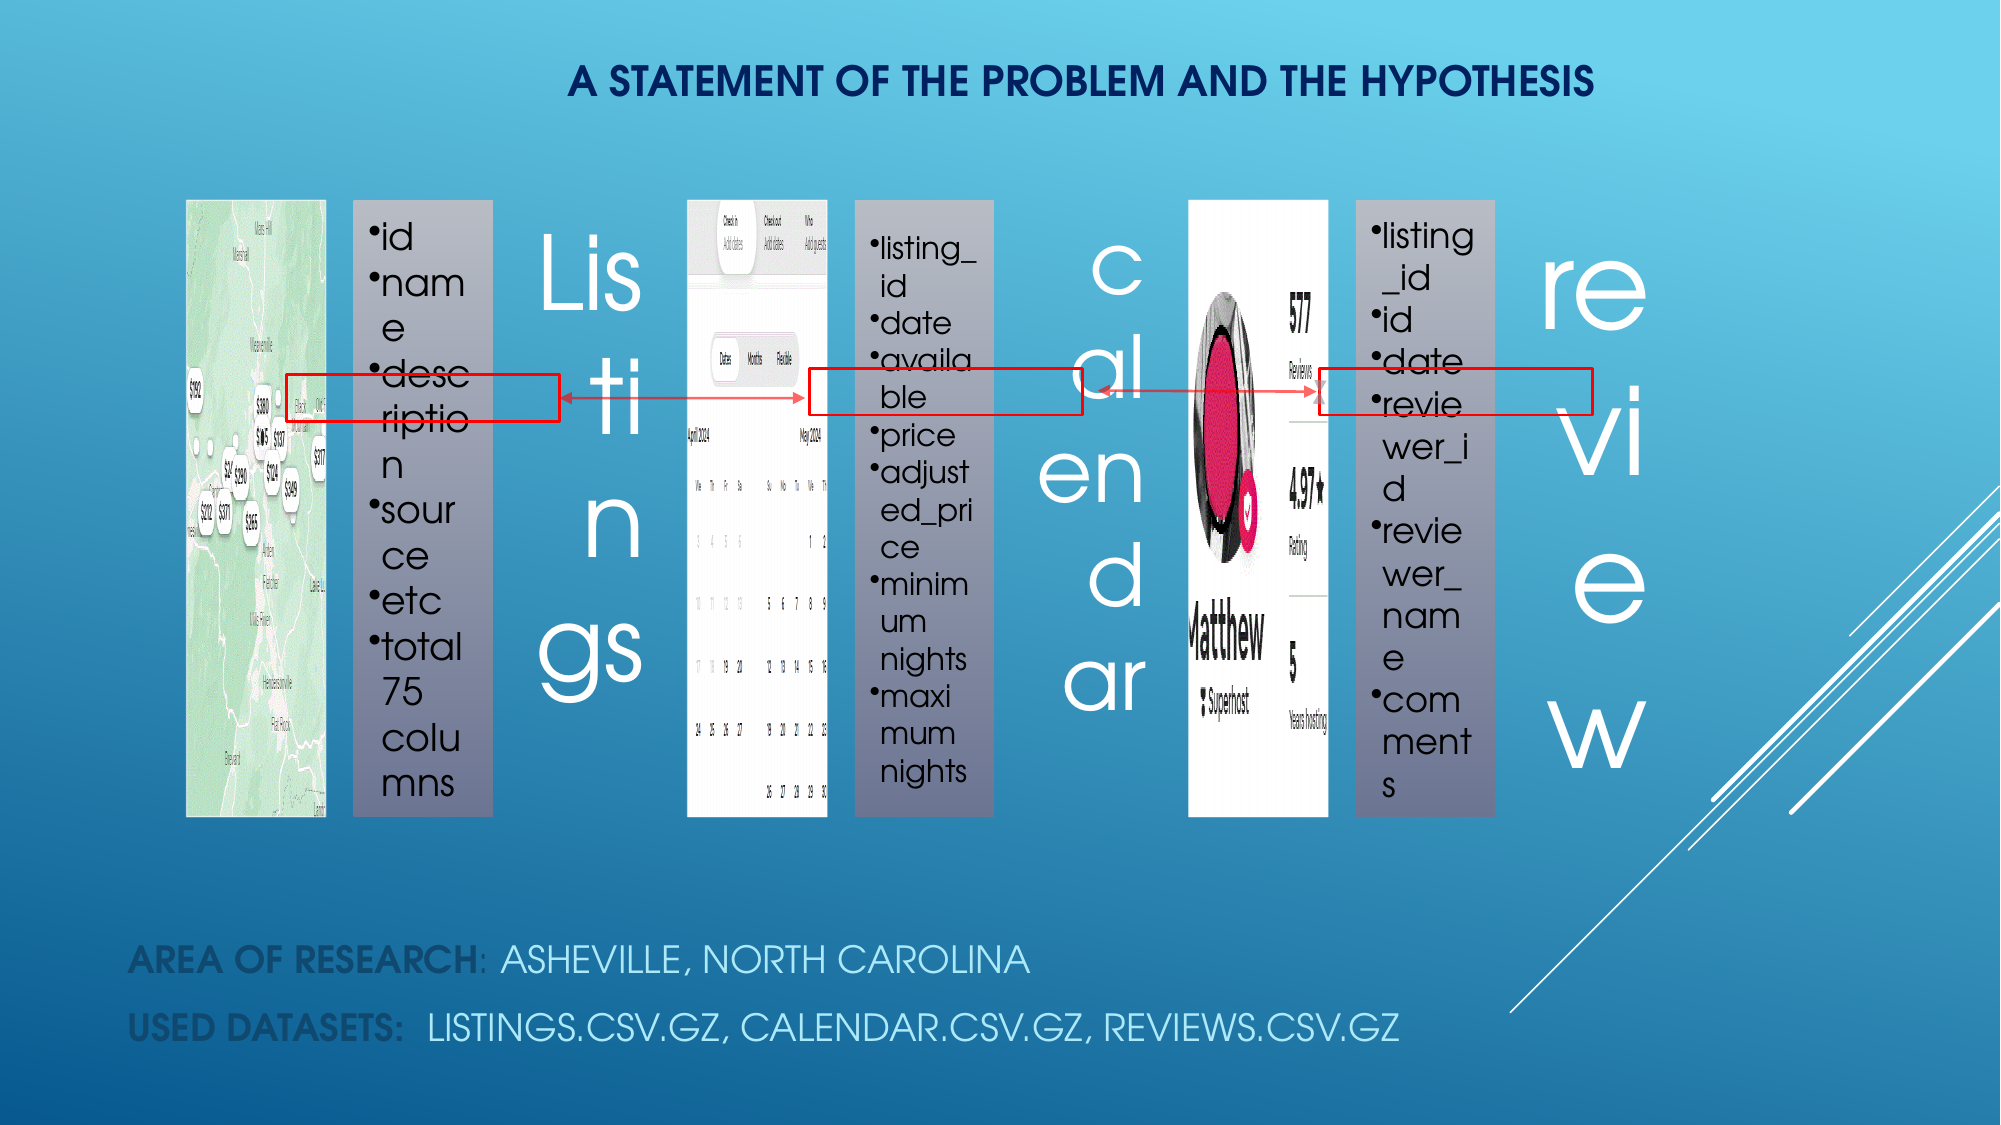

a statement of the problem and the hypothesis
Listings
id
name
calendar
listing_id
date
review
listing_id
description
source
etc
total 75 columns
available
price
adjusted_price
minimum nights
maximum nights
id
reviewer_id
reviewer_name
comments
date

# Area of research: Asheville, North Carolina Used datasets:  	listings.csv.gz, calendar.csv.gz, reviews.csv.gz